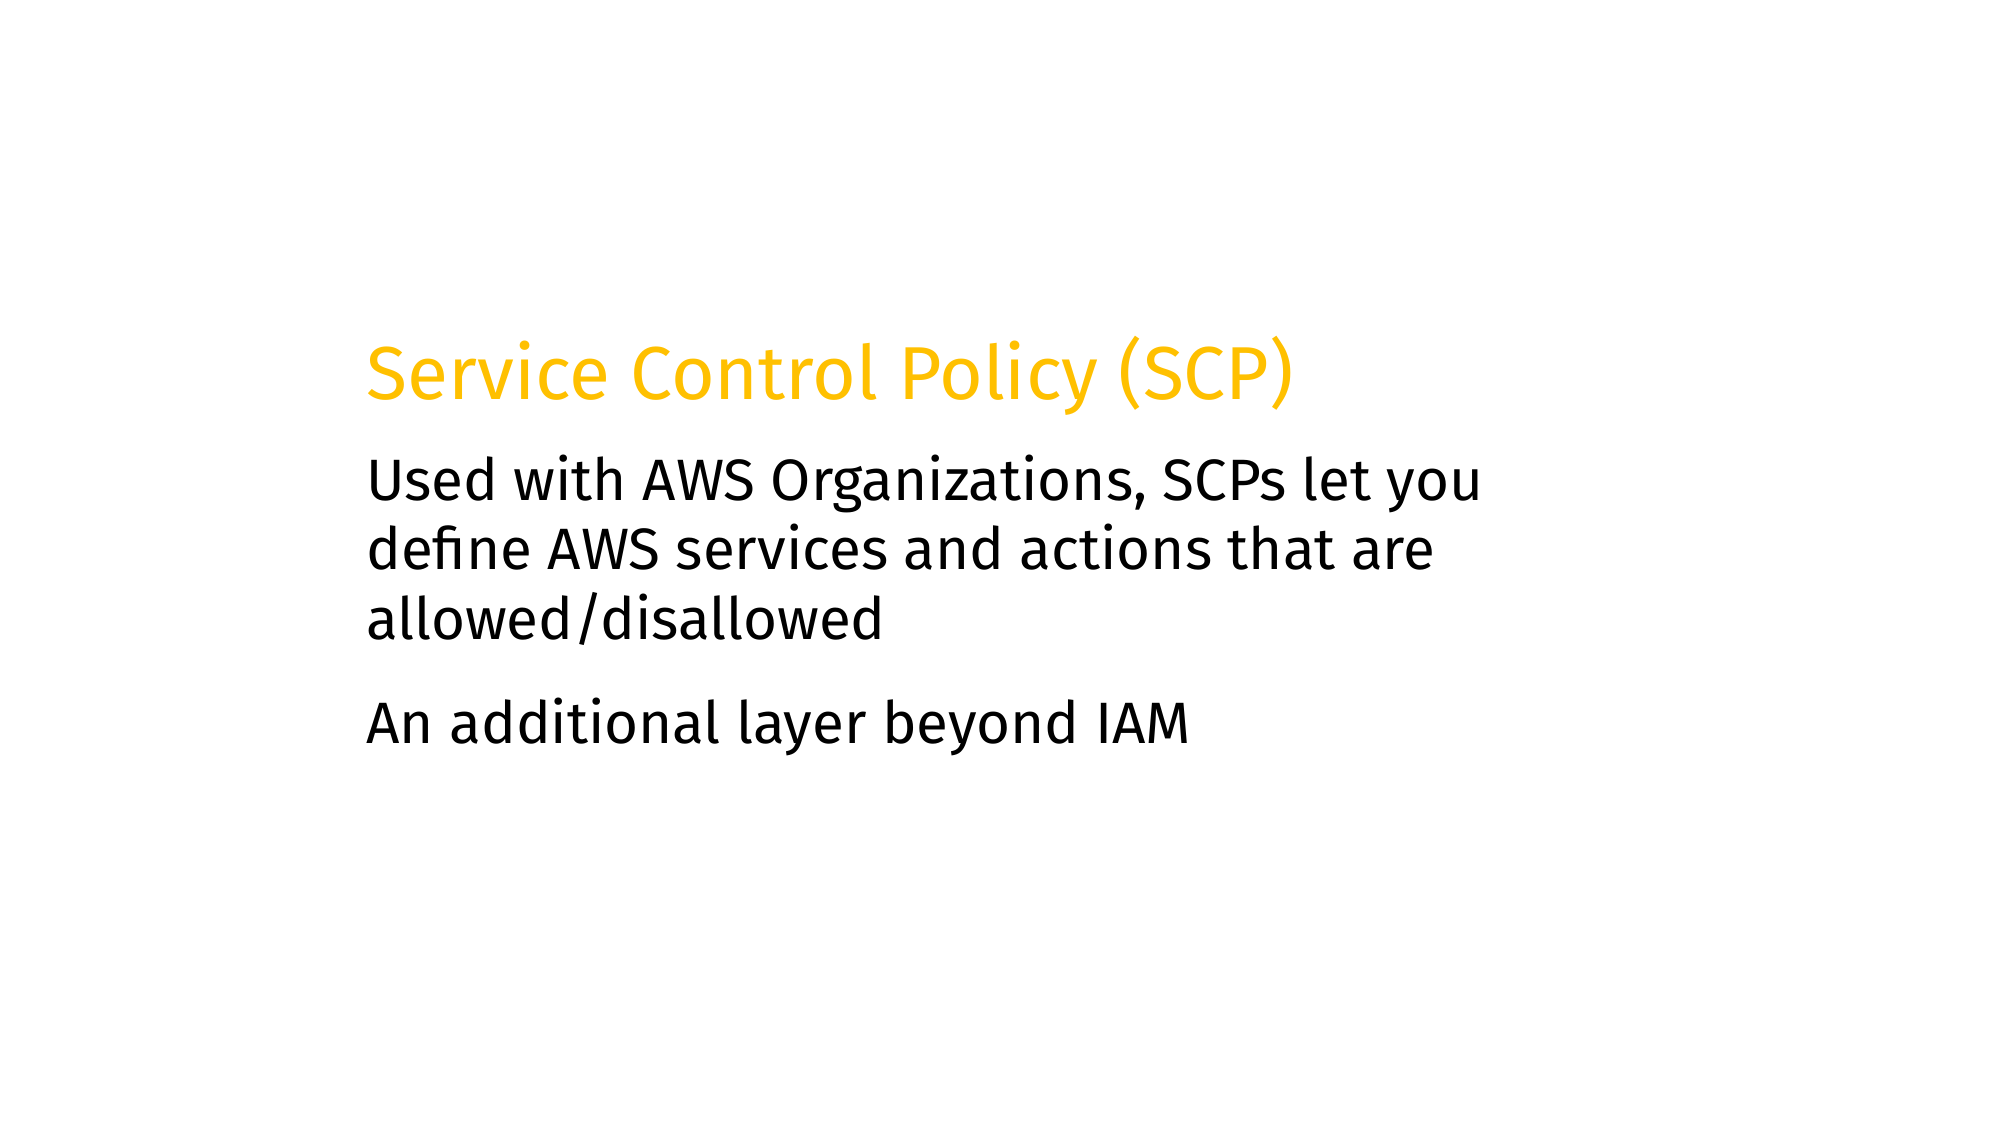

Service Control Policy (SCP)
Used with AWS Organizations, SCPs let you define AWS services and actions that are allowed/disallowed
An additional layer beyond IAM